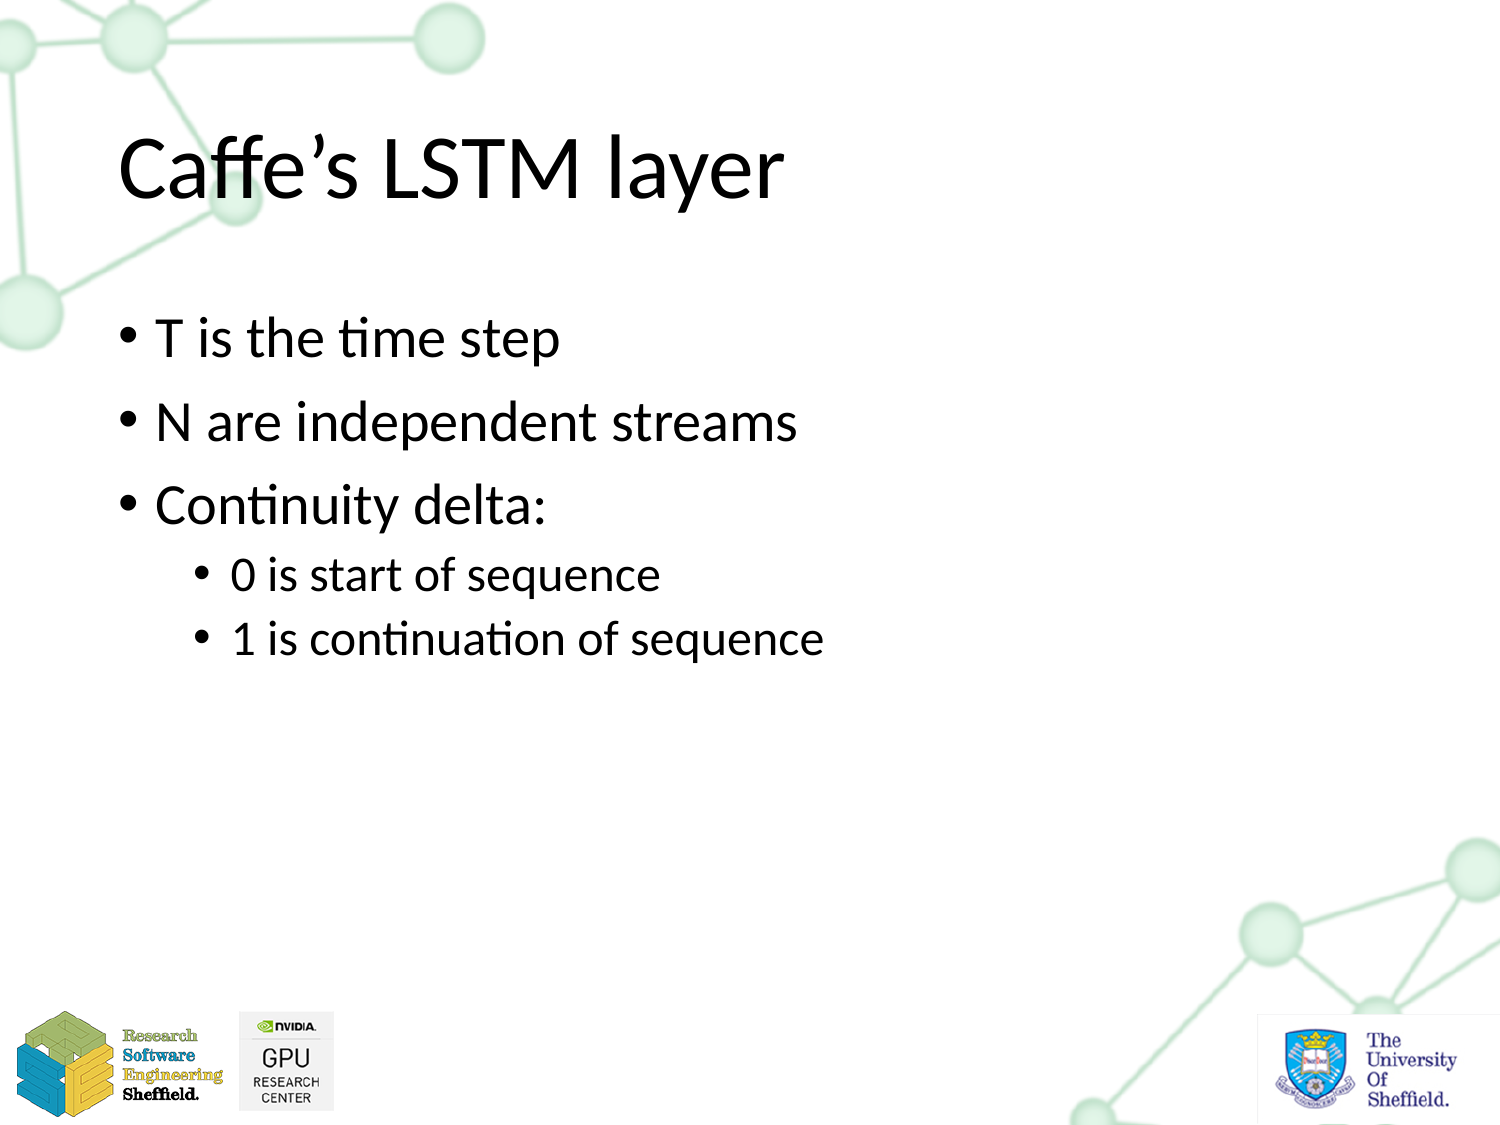

# Caffe’s LSTM layer
T is the time step
N are independent streams
Continuity delta:
0 is start of sequence
1 is continuation of sequence